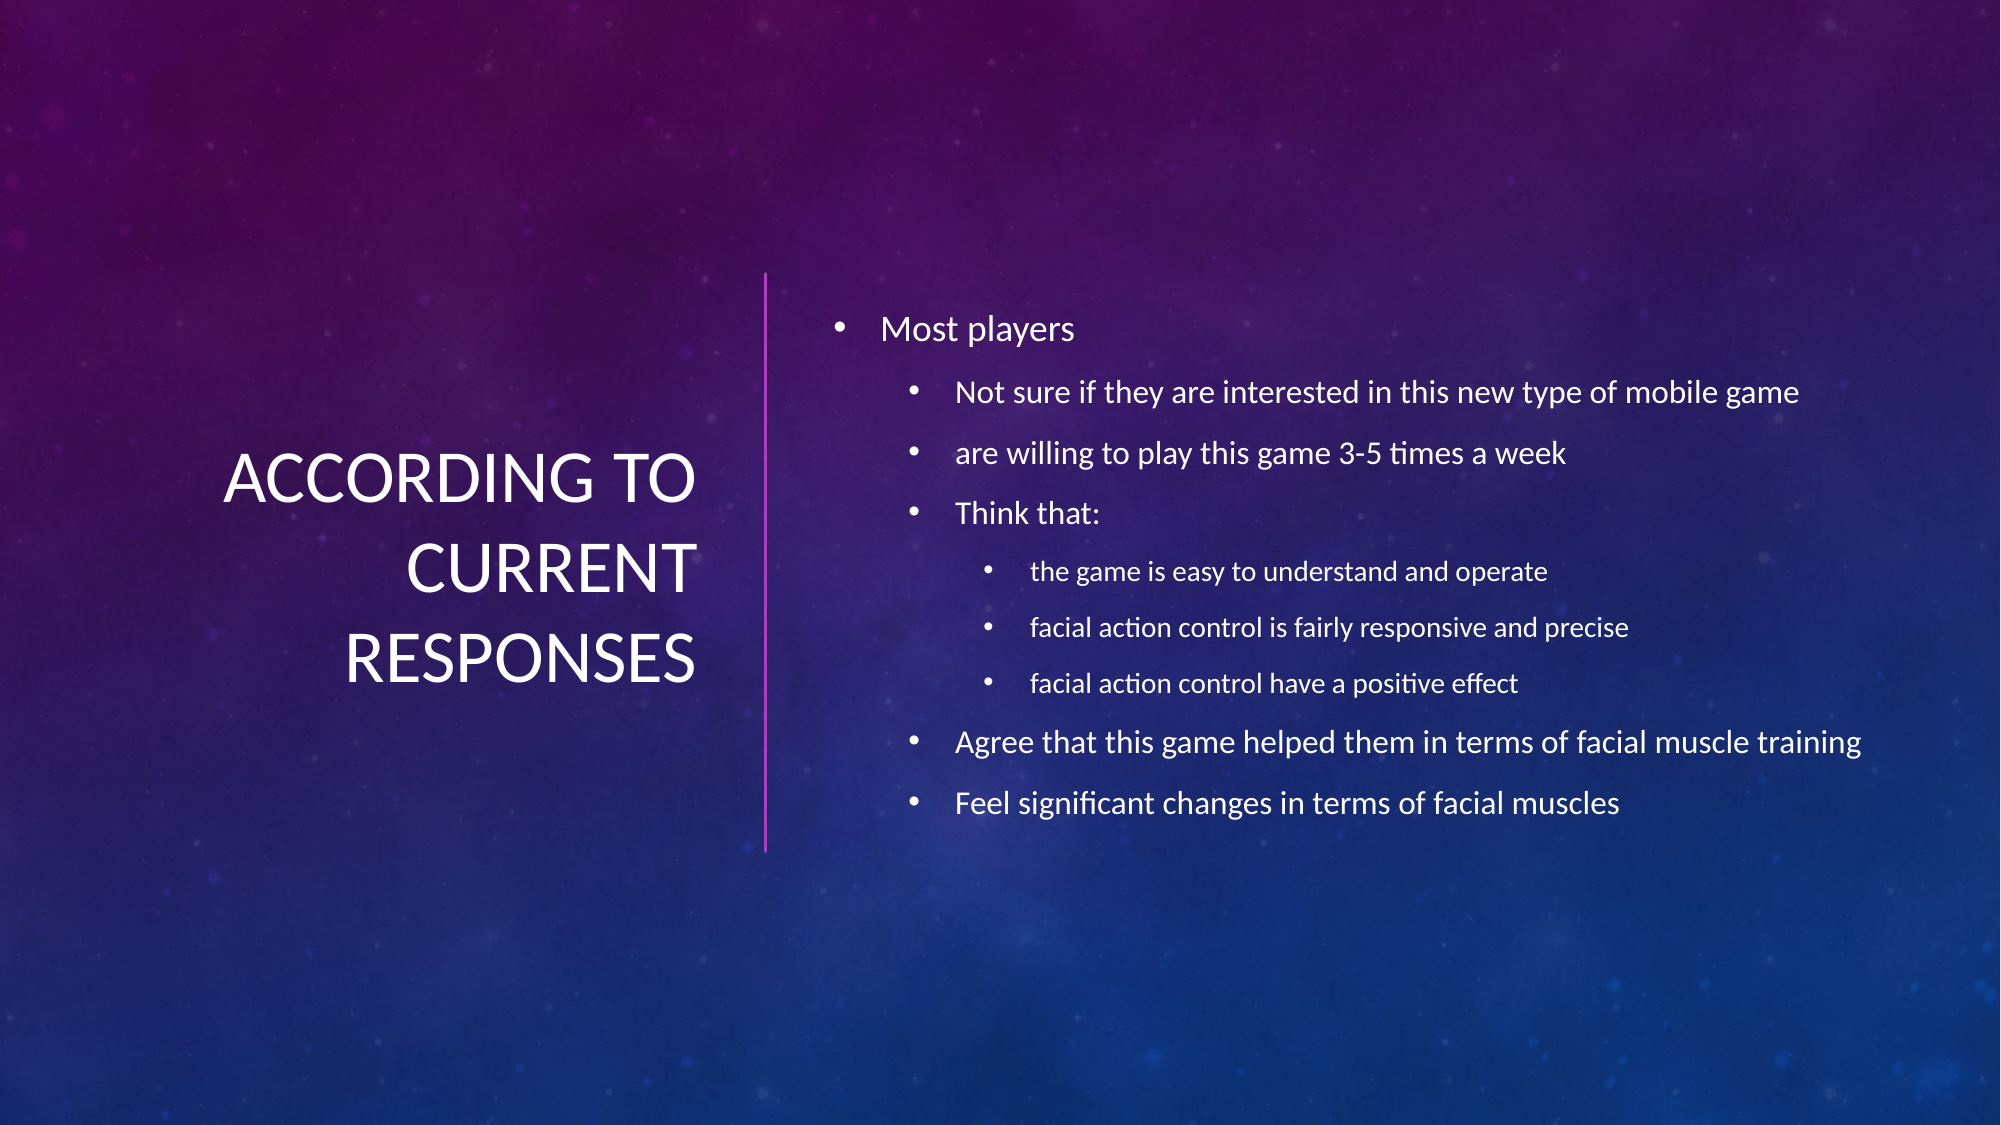

# According to current responses
Most players
Not sure if they are interested in this new type of mobile game
are willing to play this game 3-5 times a week
Think that:
the game is easy to understand and operate
facial action control is fairly responsive and precise
facial action control have a positive effect
Agree that this game helped them in terms of facial muscle training
Feel significant changes in terms of facial muscles